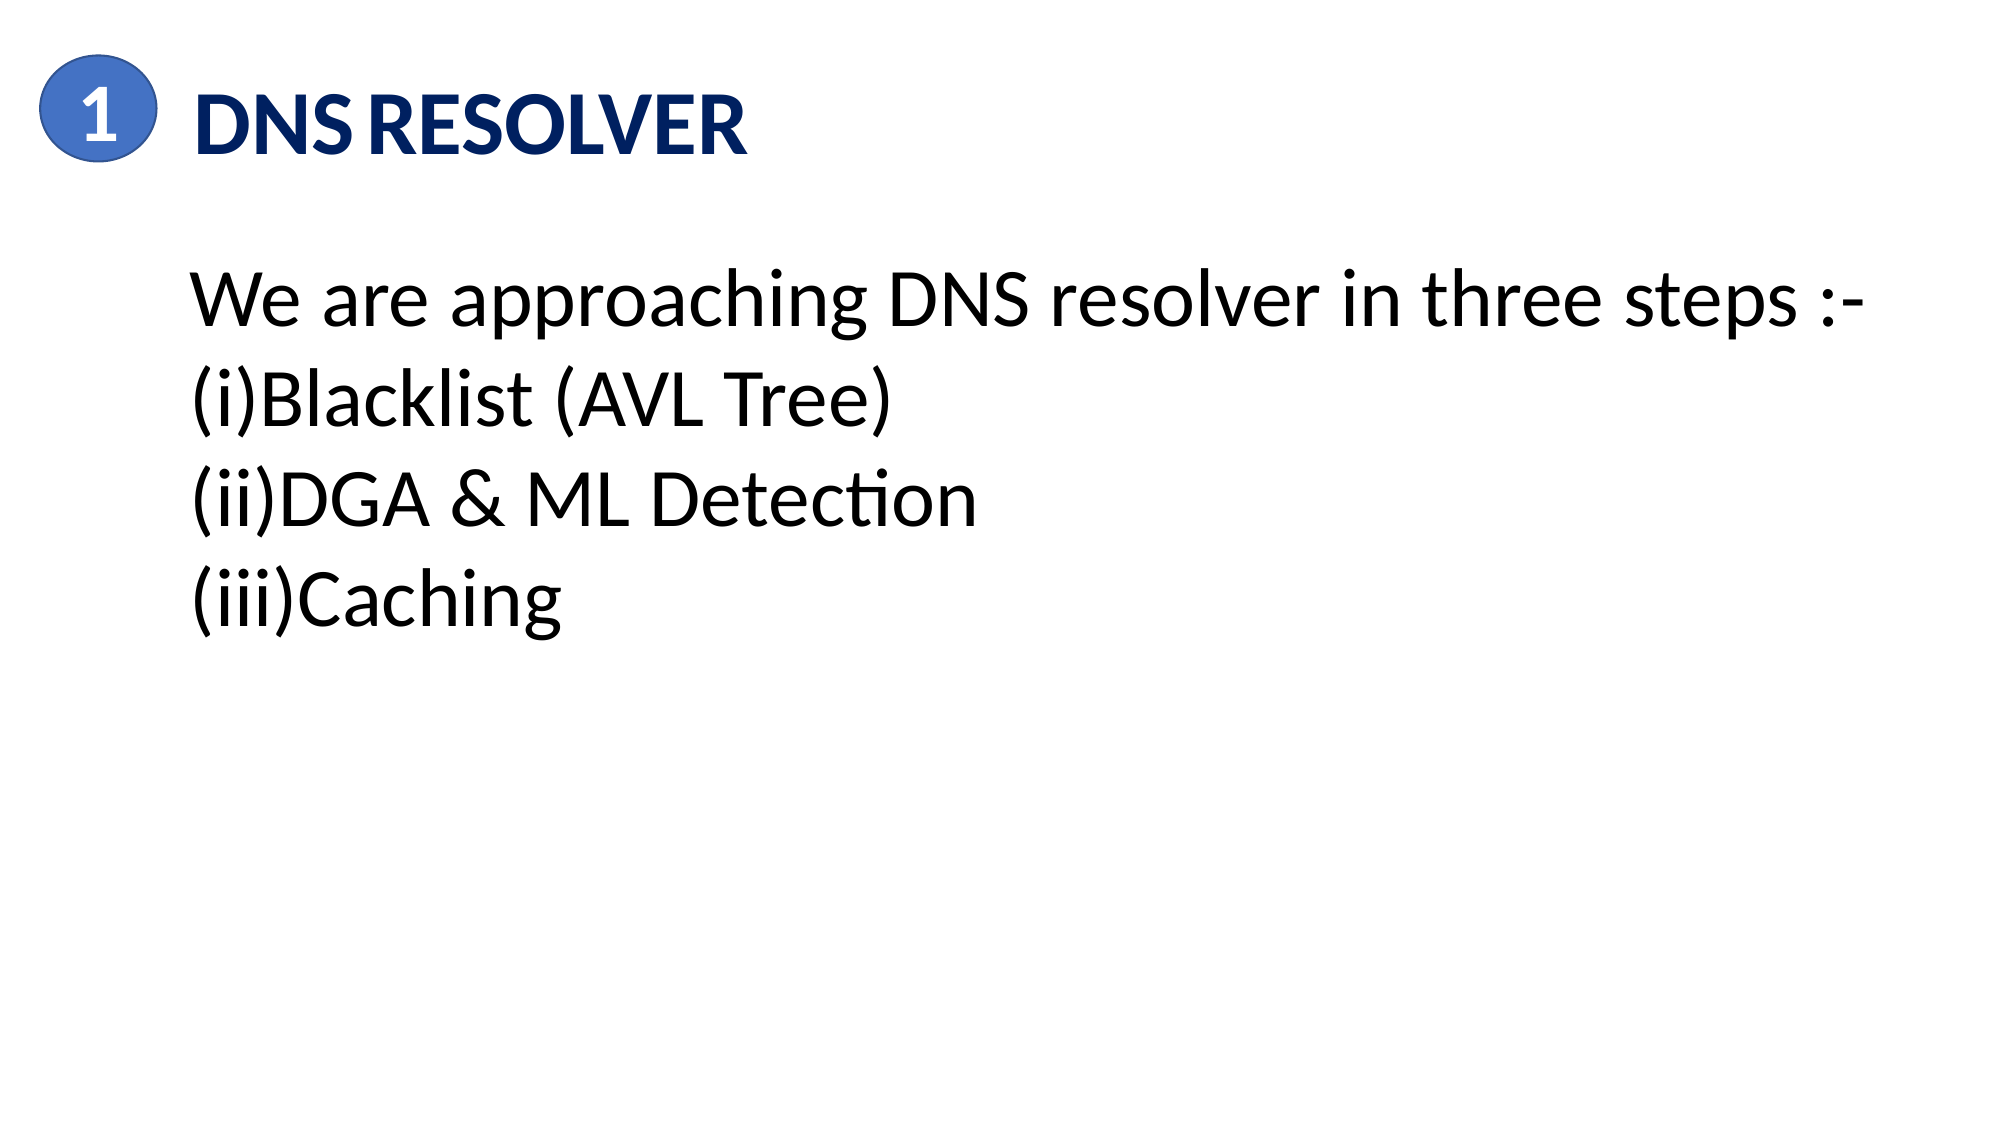

1
DNS RESOLVER
We are approaching DNS resolver in three steps :-
Blacklist (AVL Tree)
DGA & ML Detection
Caching